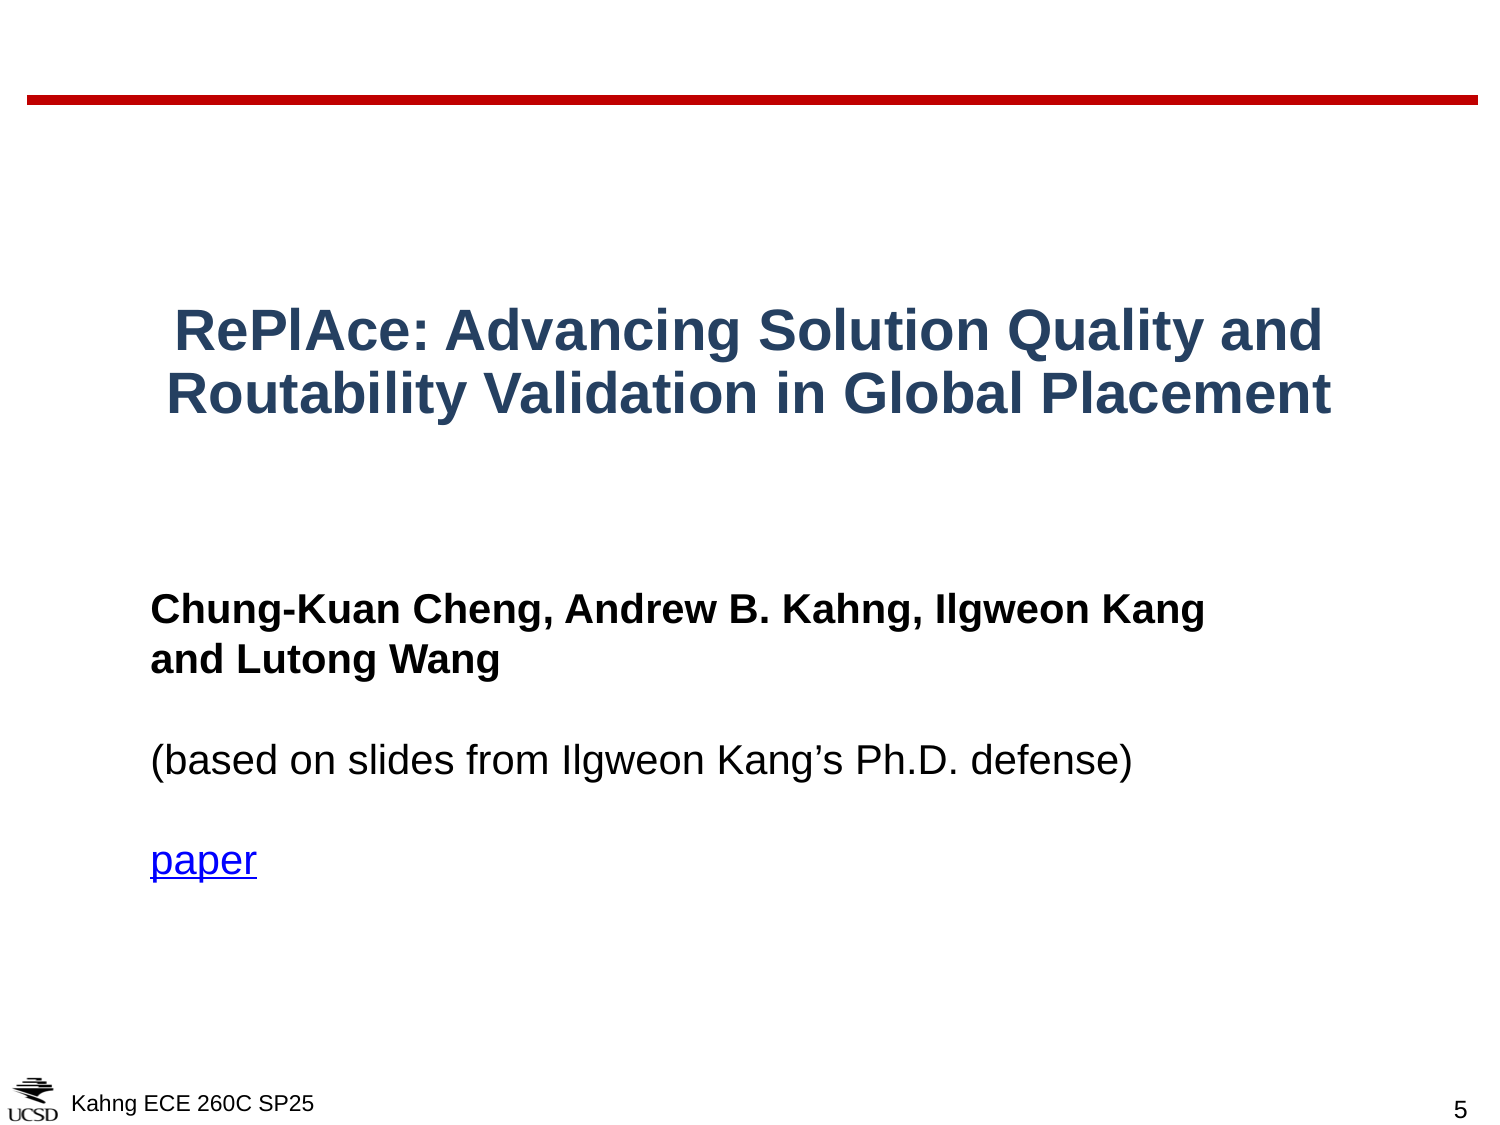

# RePlAce: Advancing Solution Quality and Routability Validation in Global Placement
Chung-Kuan Cheng, Andrew B. Kahng, Ilgweon Kang and Lutong Wang

(based on slides from Ilgweon Kang’s Ph.D. defense)

paper
Kahng ECE 260C SP25